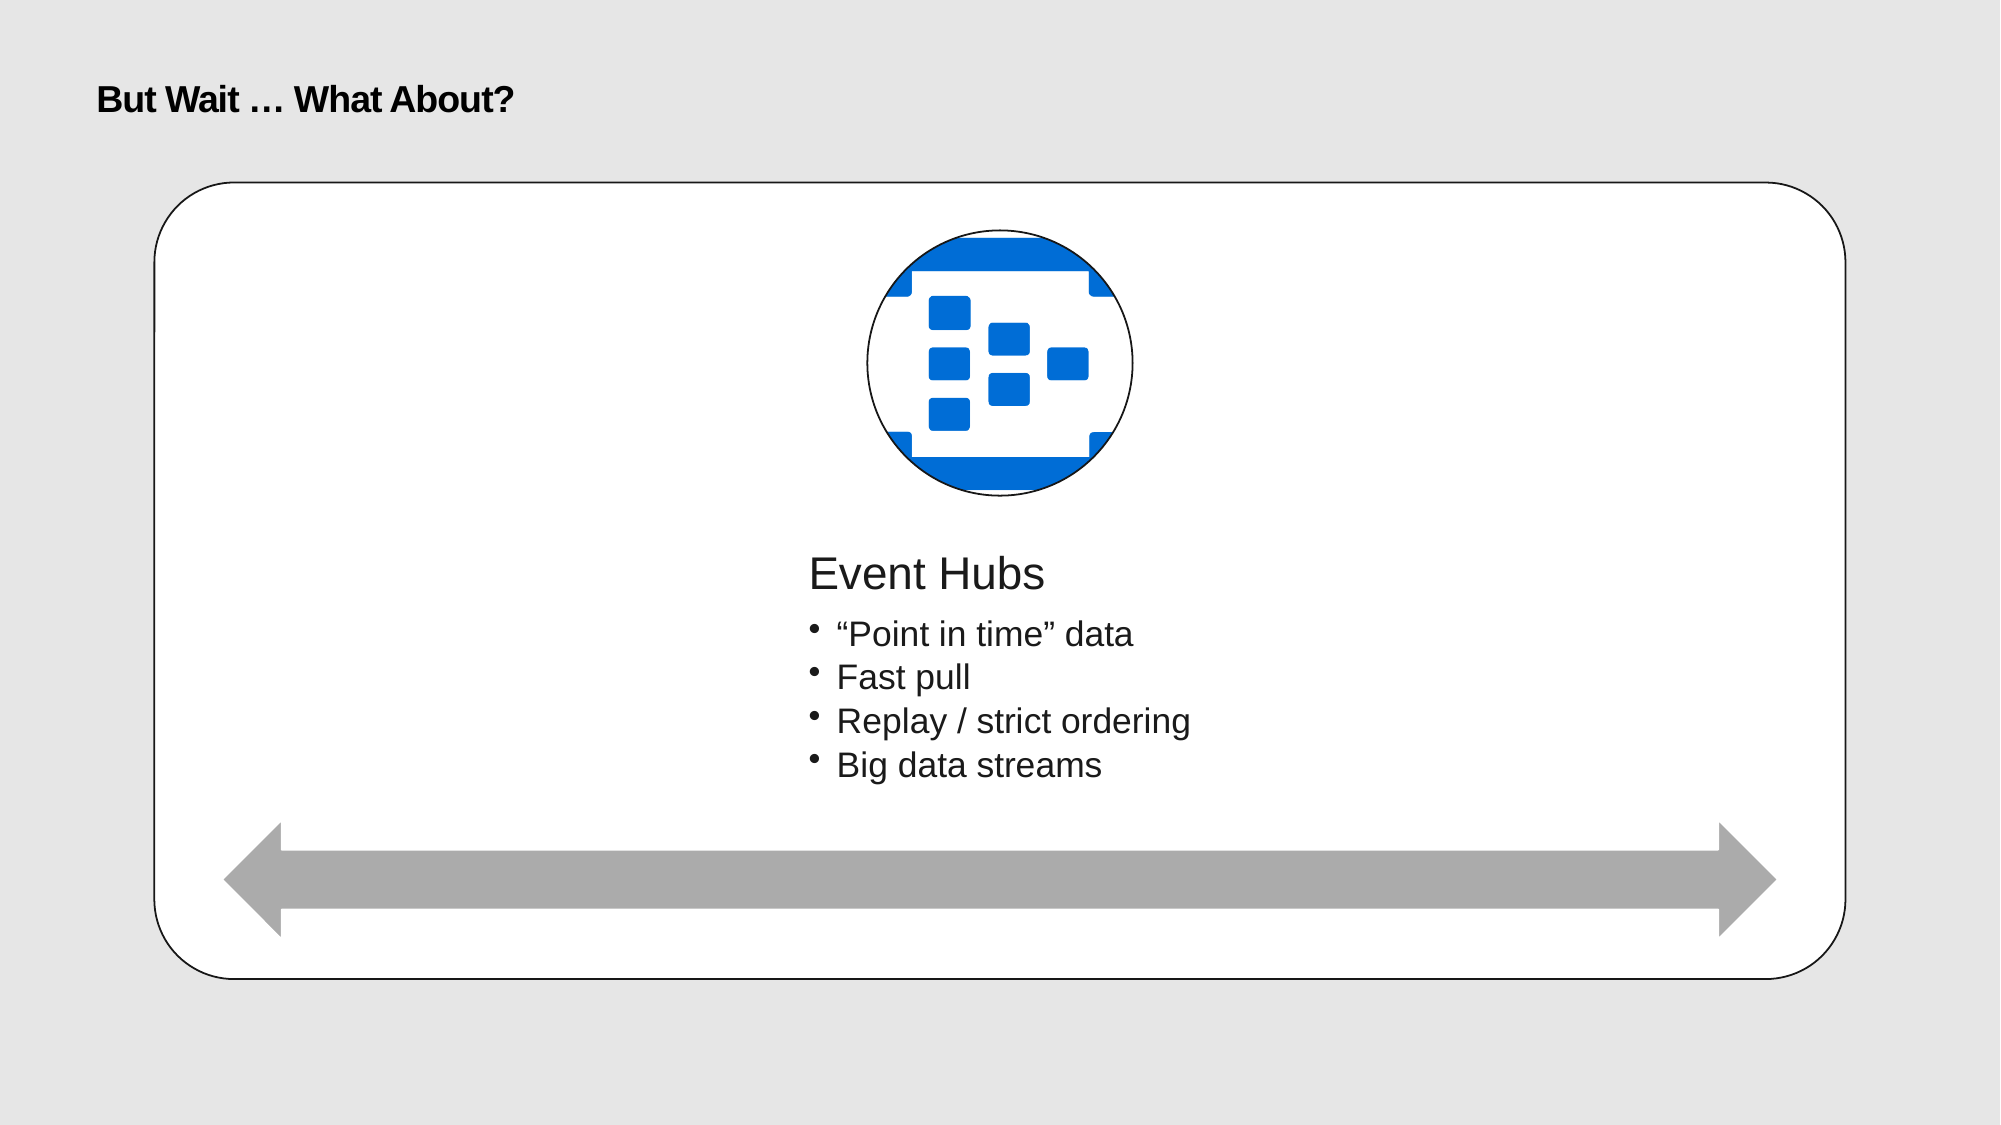

# But Wait … What About?
Event Hubs
“Point in time” data
Fast pull
Replay / strict ordering
Big data streams